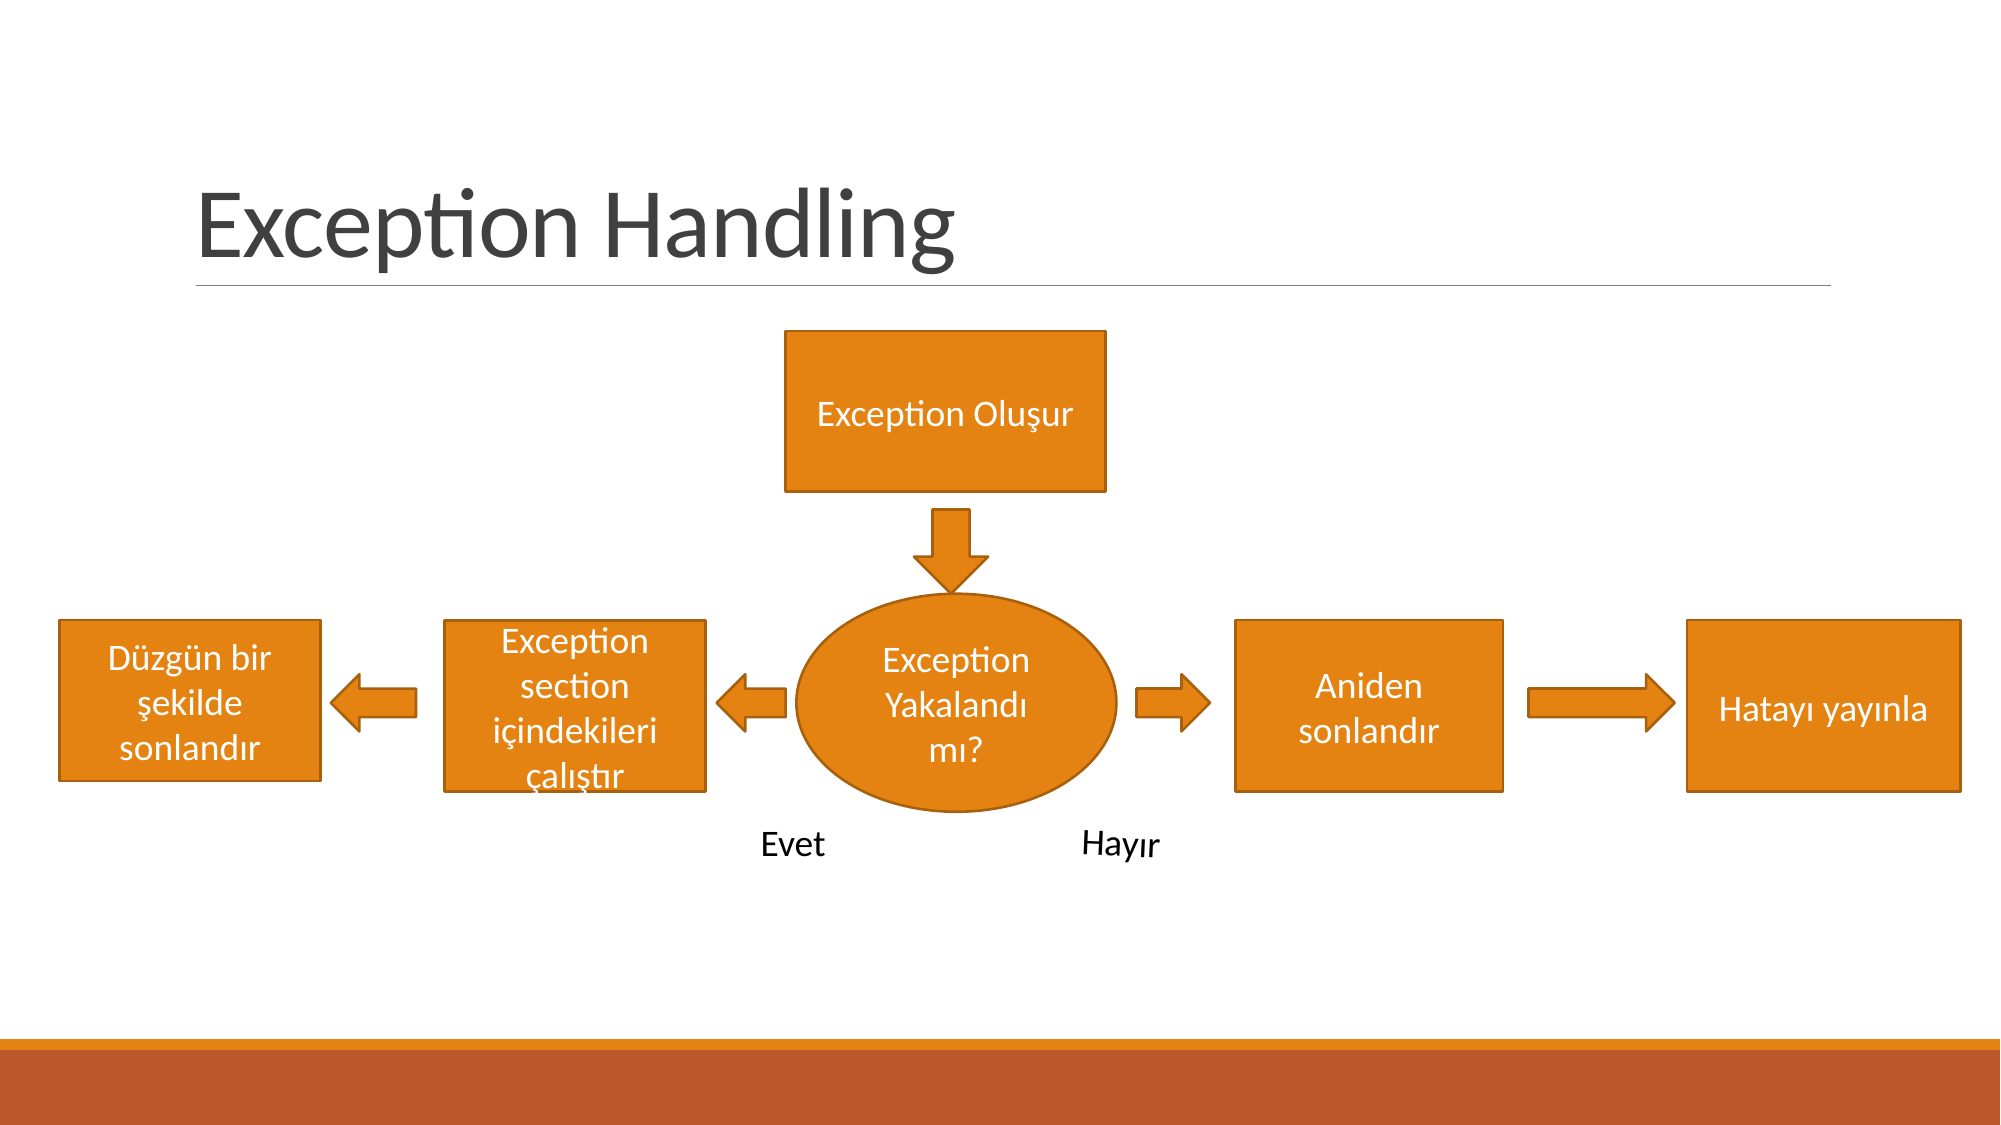

# Exception Handling

Exception Oluşur

Exception Yakalandı mı?
Düzgün bir şekilde sonlandır
Aniden sonlandır
Hatayı yayınla
Exception section içindekileri çalıştır

Evet
Hayır